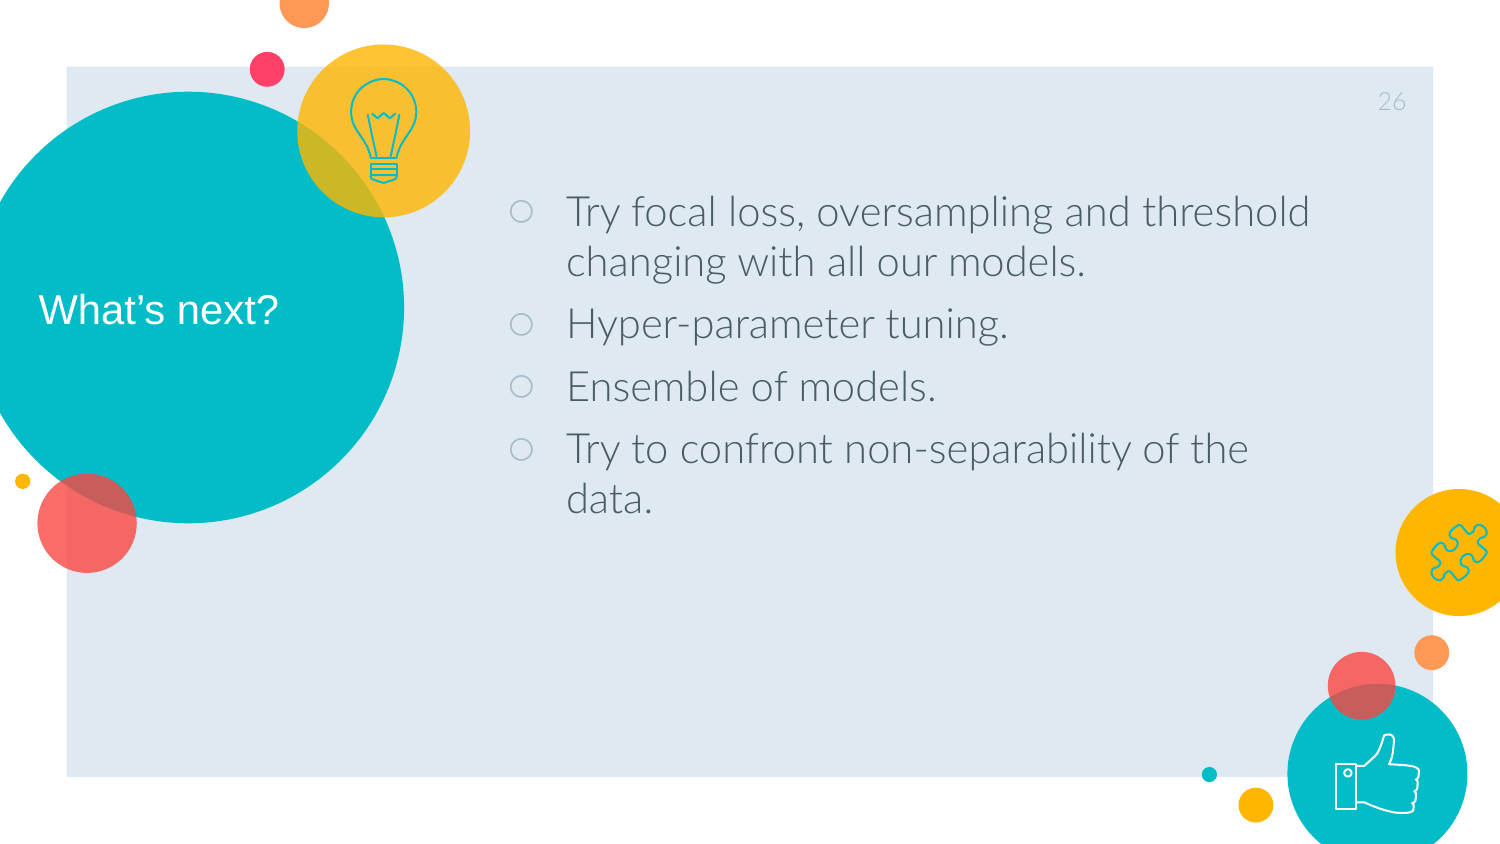

26
# What’s next?
Try focal loss, oversampling and threshold changing with all our models.
Hyper-parameter tuning.
Ensemble of models.
Try to confront non-separability of the data.